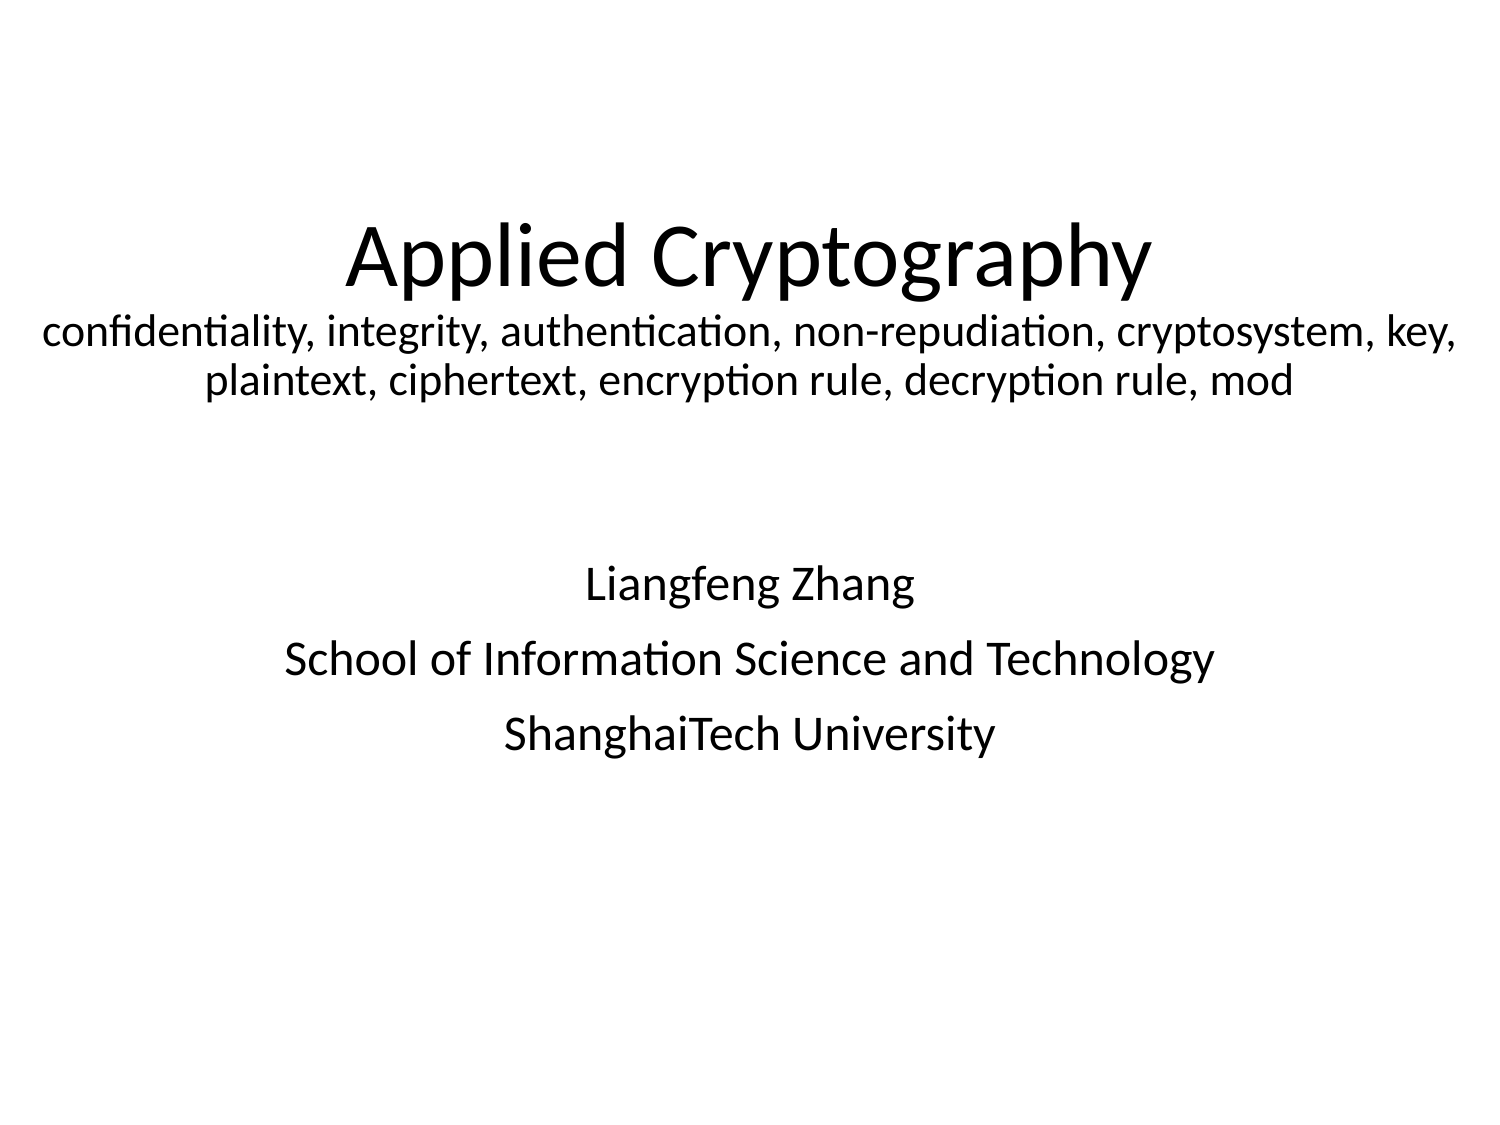

# Applied Cryptography confidentiality, integrity, authentication, non-repudiation, cryptosystem, key, plaintext, ciphertext, encryption rule, decryption rule, mod
Liangfeng Zhang
School of Information Science and Technology
ShanghaiTech University